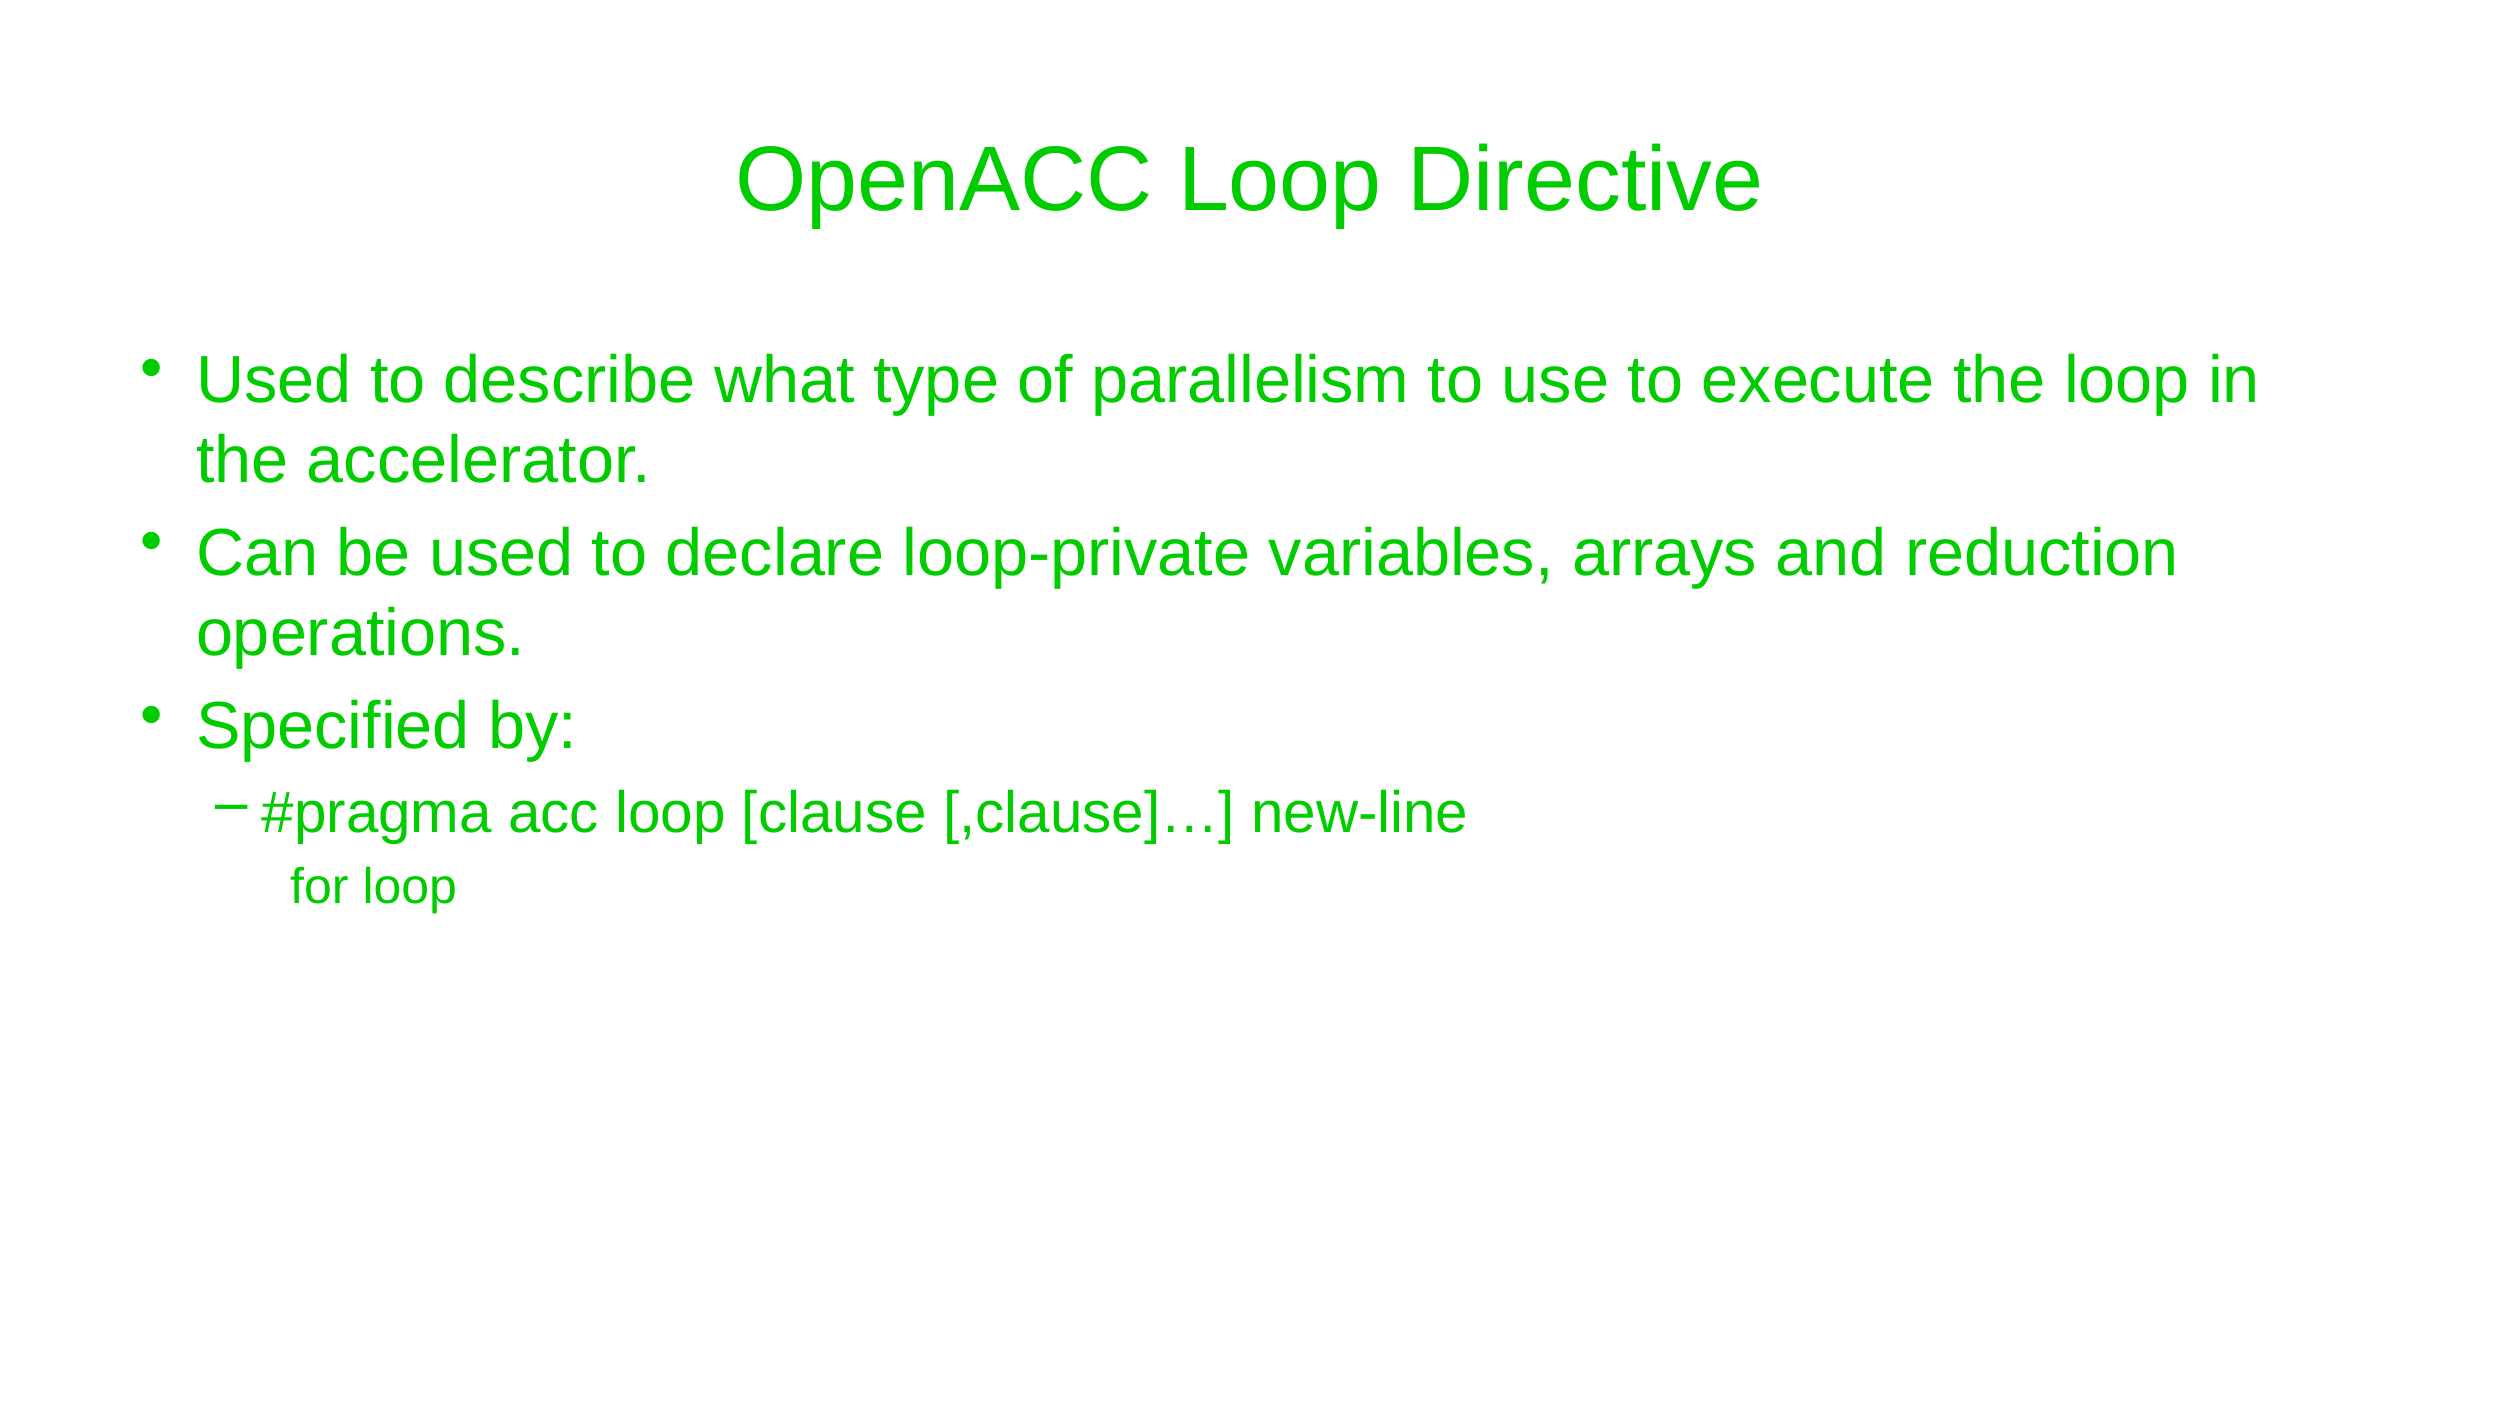

# OpenACC Loop Directive
Used to describe what type of parallelism to use to execute the loop in the accelerator.
Can be used to declare loop-private variables, arrays and reduction operations.
Specified by:
#pragma acc loop [clause [,clause]…] new-line
for loop